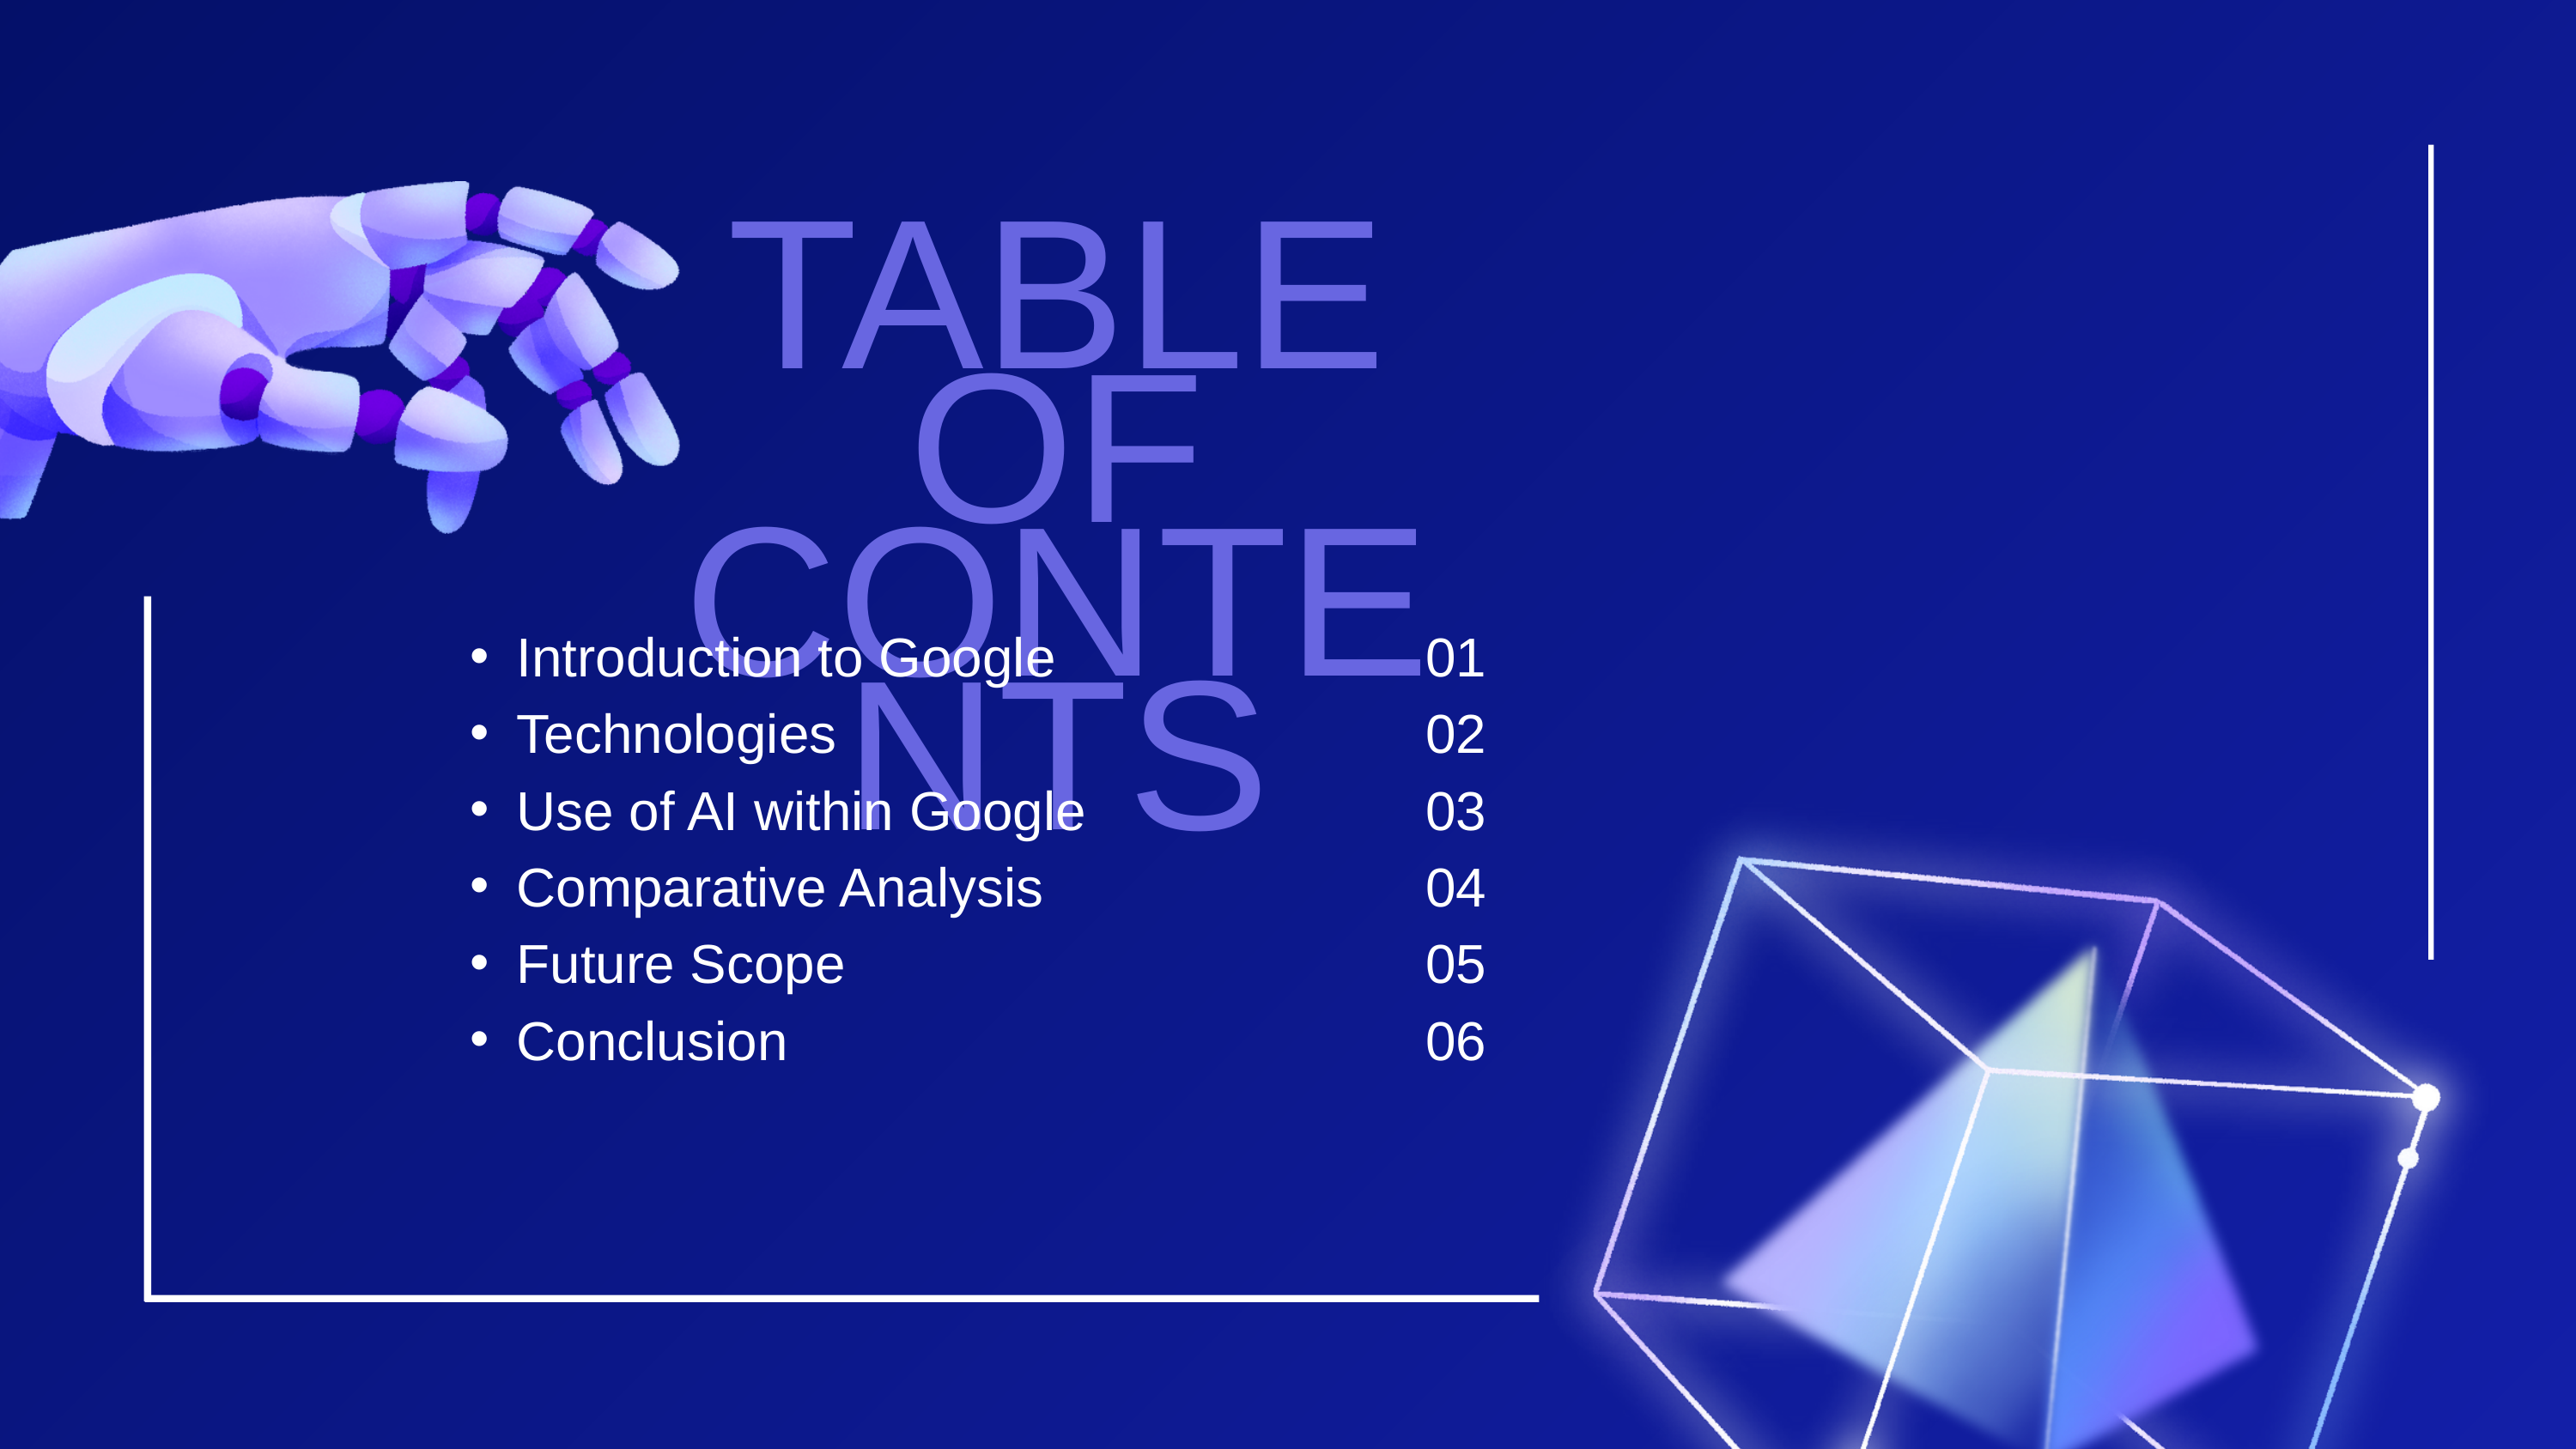

TABLE OF CONTENTS

Introduction to Google
Technologies
Use of AI within Google
Comparative Analysis
Future Scope
Conclusion

01
02
03
04
05
06